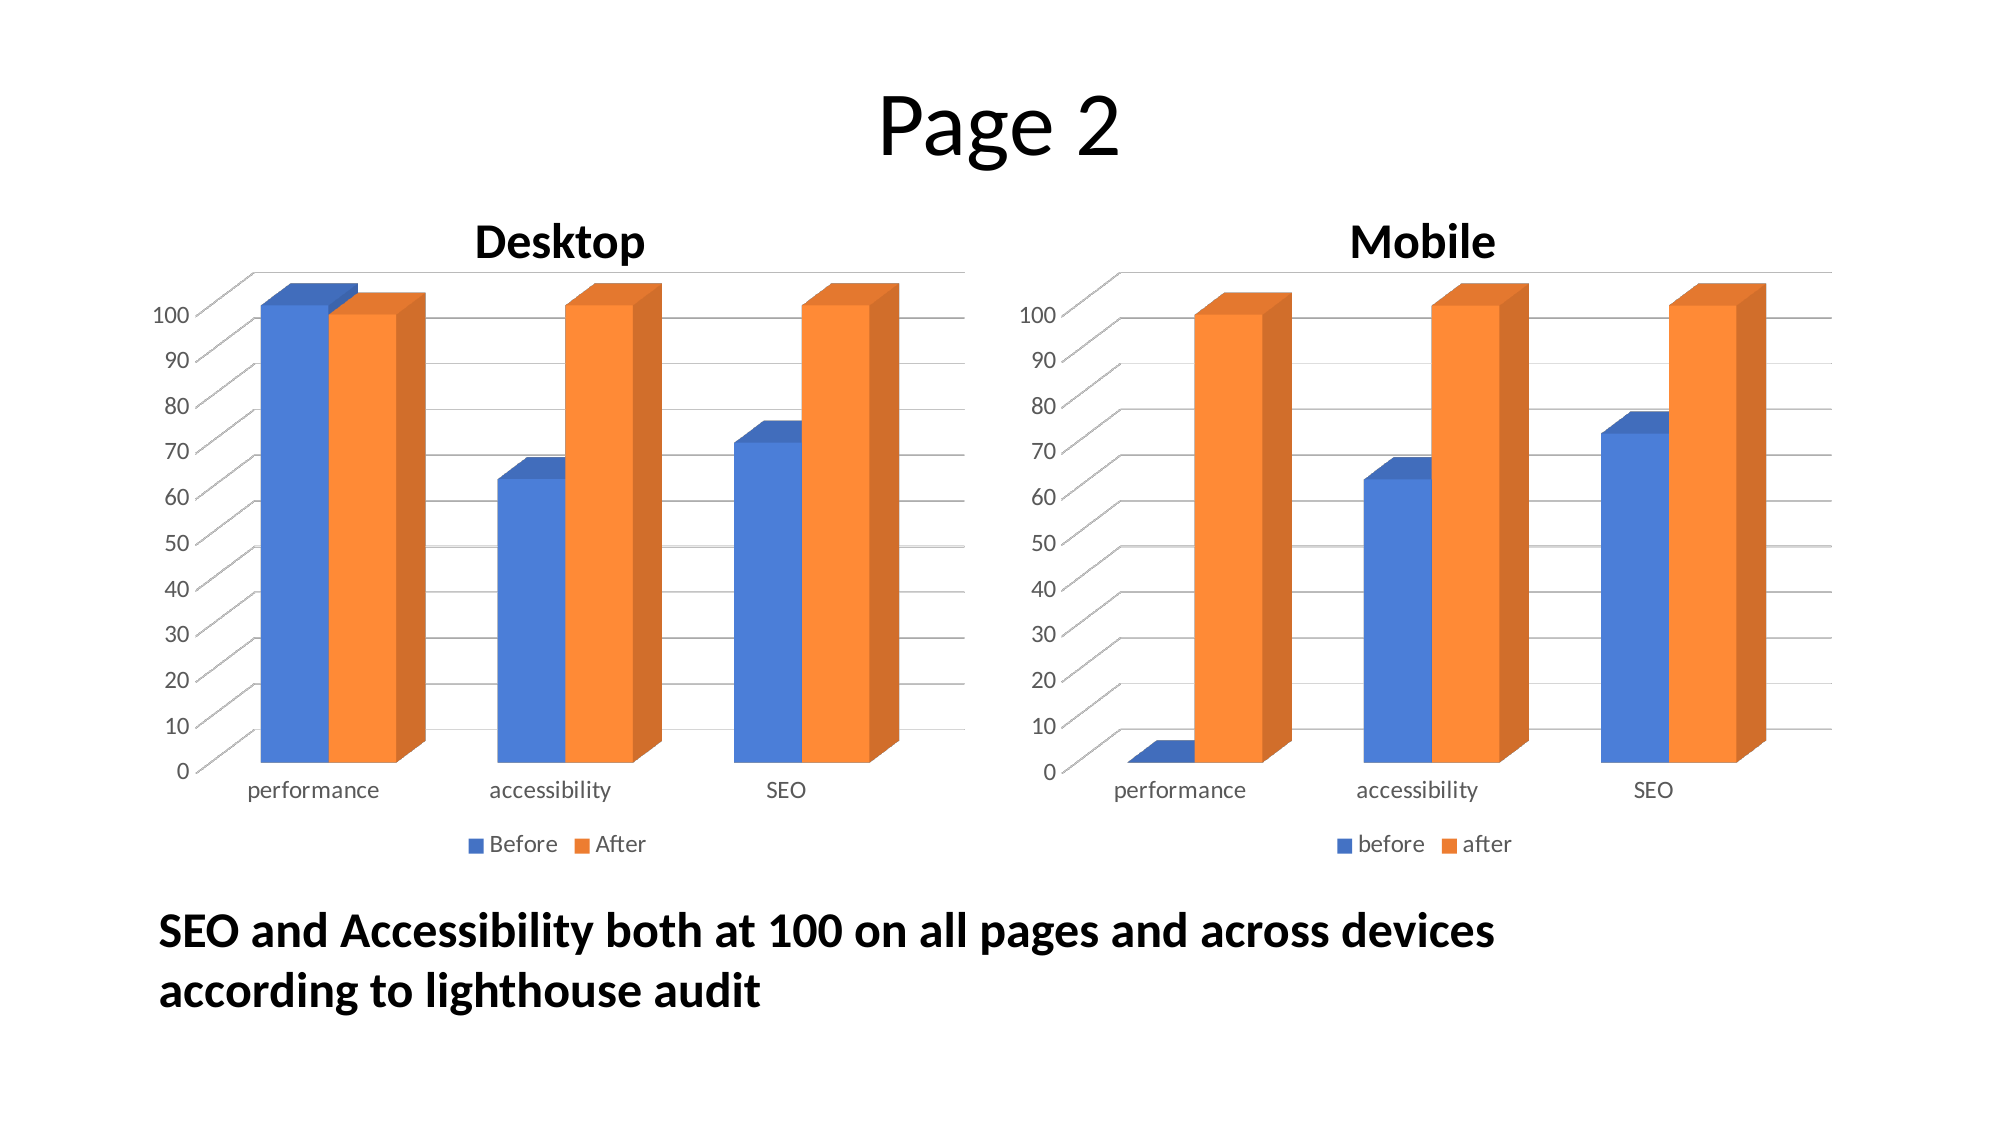

# Page 2
Desktop
Mobile

[unsupported chart]

[unsupported chart]

SEO and Accessibility both at 100 on all pages and across devices
according to lighthouse audit